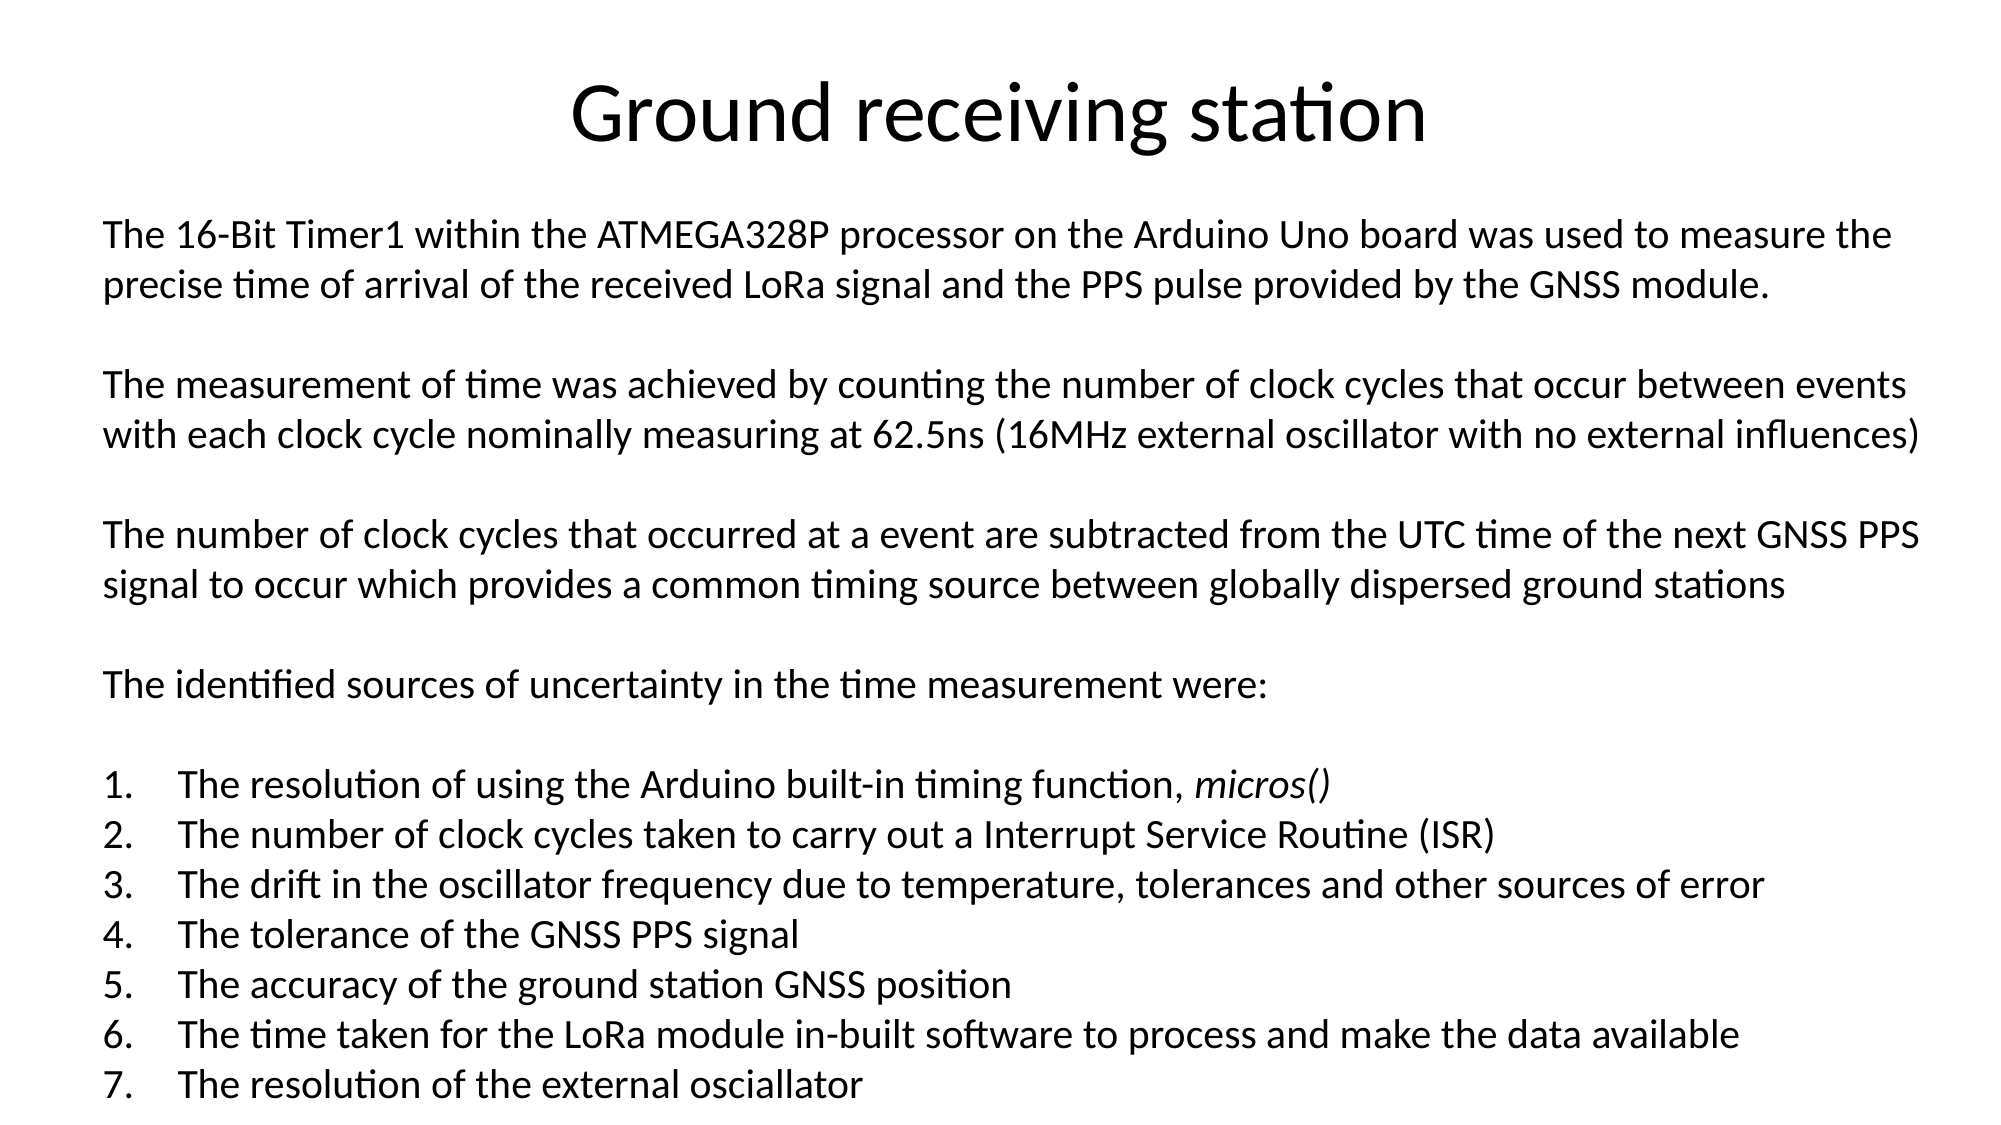

# Ground receiving station
The 16-Bit Timer1 within the ATMEGA328P processor on the Arduino Uno board was used to measure the precise time of arrival of the received LoRa signal and the PPS pulse provided by the GNSS module.

The measurement of time was achieved by counting the number of clock cycles that occur between events with each clock cycle nominally measuring at 62.5ns (16MHz external oscillator with no external influences)

The number of clock cycles that occurred at a event are subtracted from the UTC time of the next GNSS PPS signal to occur which provides a common timing source between globally dispersed ground stations

The identified sources of uncertainty in the time measurement were:

The resolution of using the Arduino built-in timing function, micros()
The number of clock cycles taken to carry out a Interrupt Service Routine (ISR)
The drift in the oscillator frequency due to temperature, tolerances and other sources of error
The tolerance of the GNSS PPS signal
The accuracy of the ground station GNSS position
The time taken for the LoRa module in-built software to process and make the data available
The resolution of the external osciallator